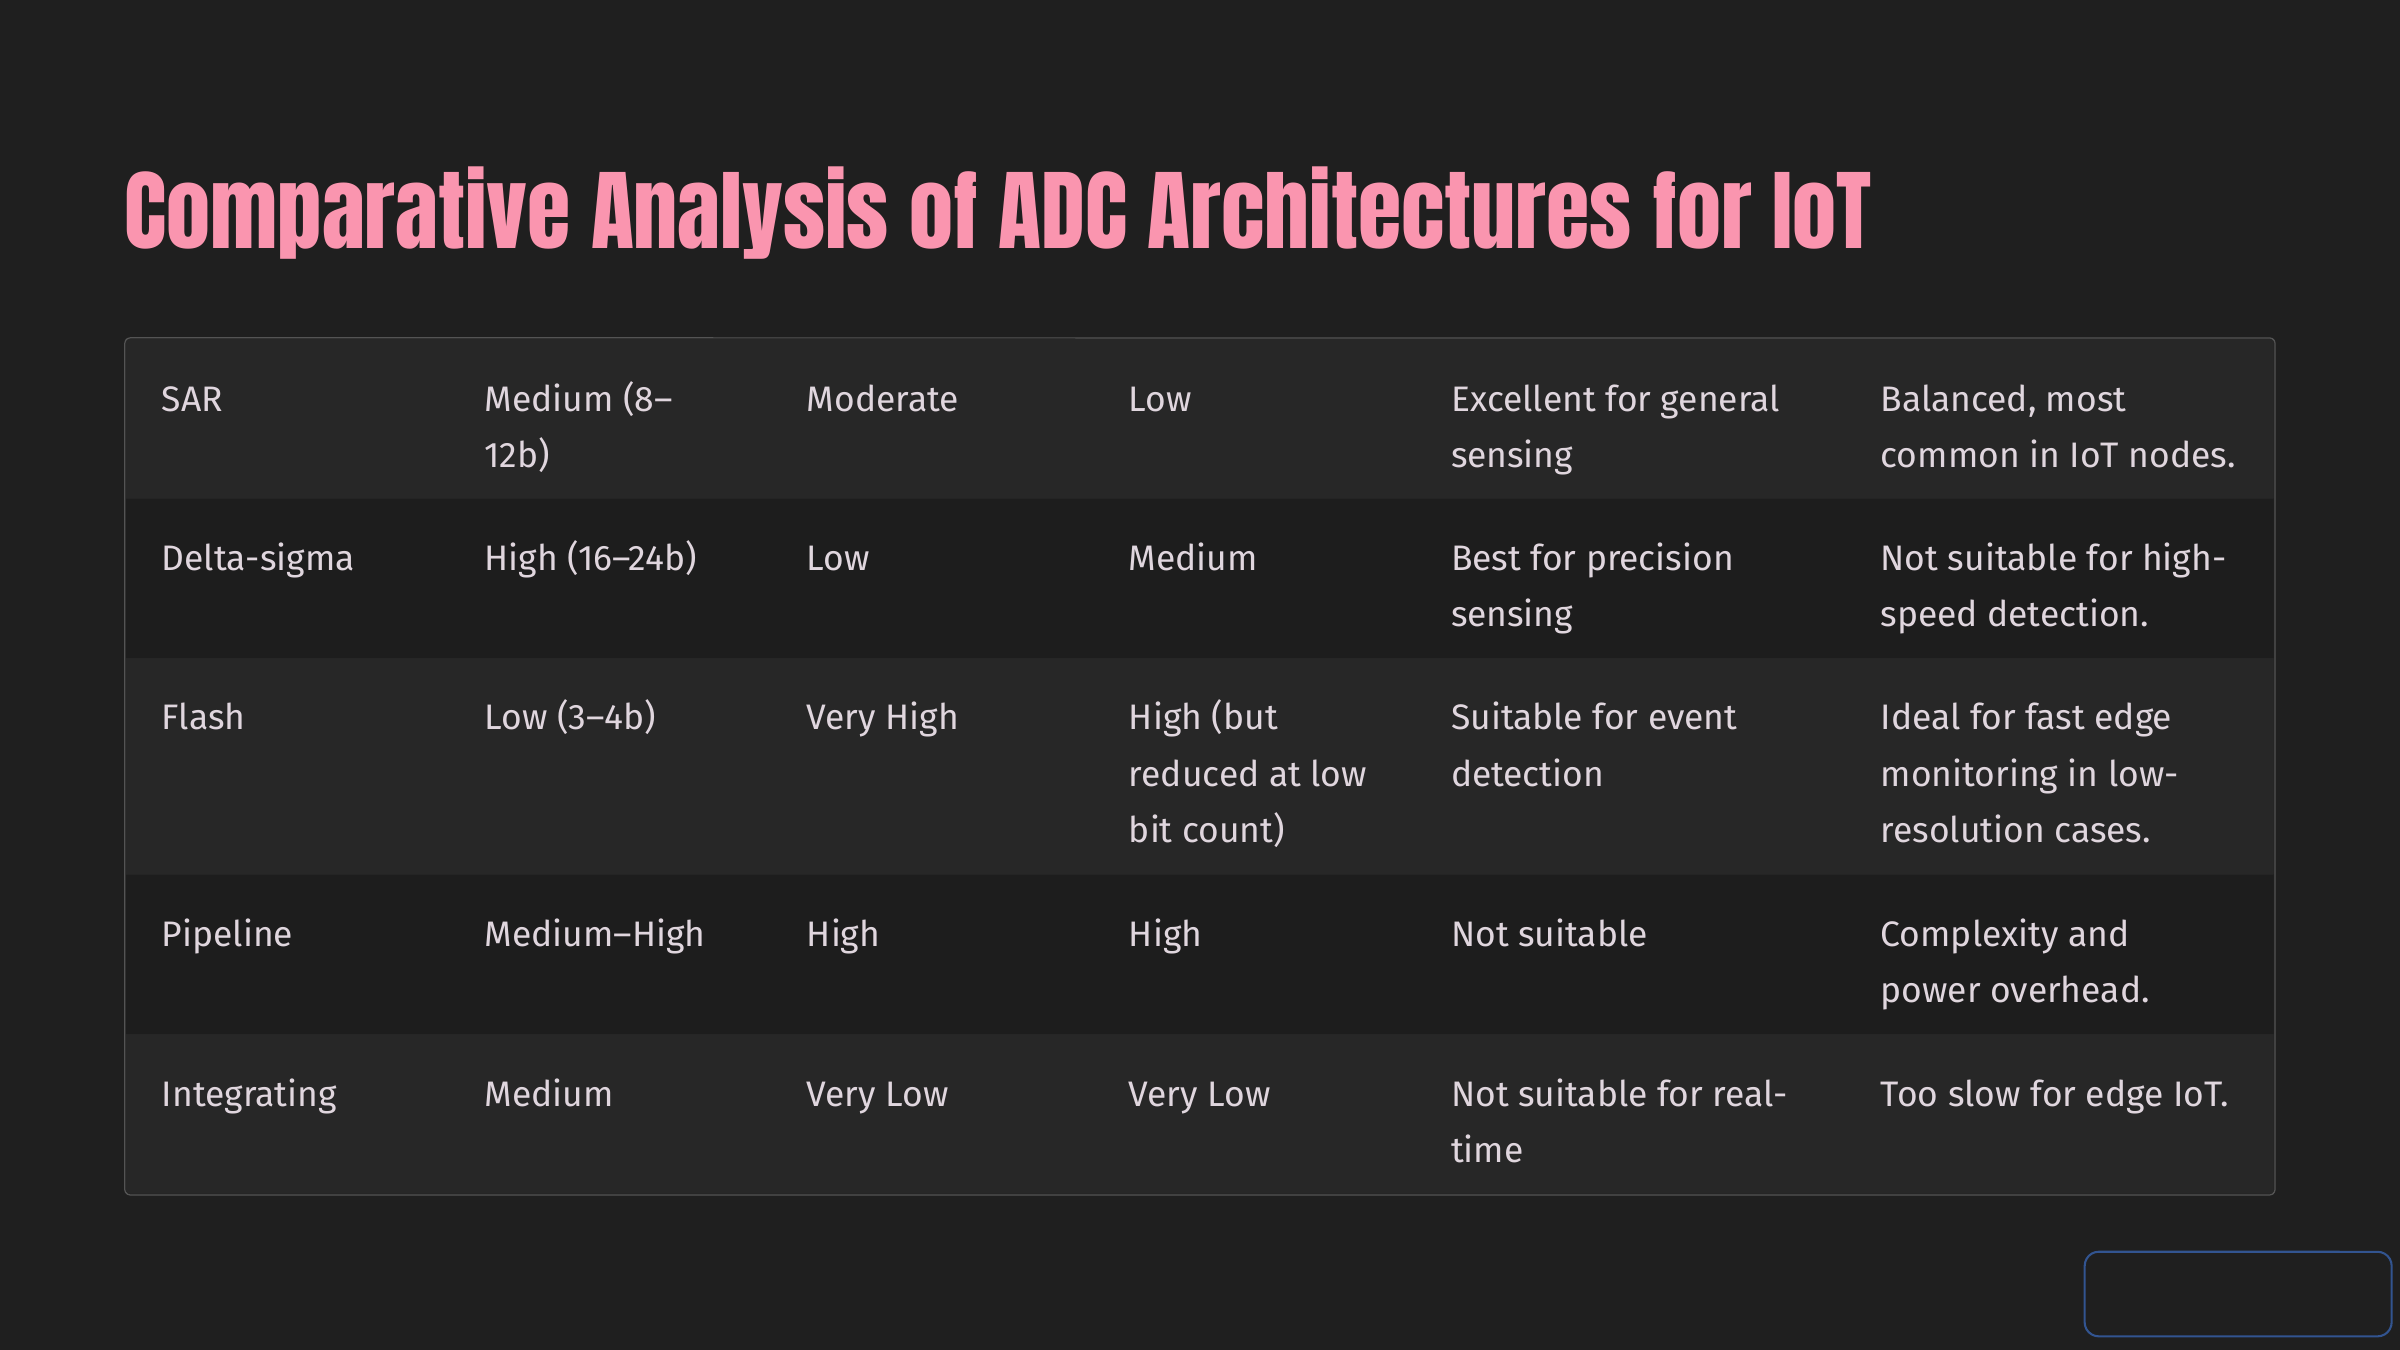

Comparative Analysis of ADC Architectures for IoT

SAR
Medium (8–12b)
Moderate
Low
Excellent for general sensing
Balanced, most common in IoT nodes.

Delta-sigma
High (16–24b)
Low
Medium
Best for precision sensing
Not suitable for high-speed detection.

Flash
Low (3–4b)
Very High
High (but reduced at low bit count)
Suitable for event detection
Ideal for fast edge monitoring in low-resolution cases.

Pipeline
Medium–High
High
High
Not suitable
Complexity and power overhead.

Integrating
Medium
Very Low
Very Low
Not suitable for real-time
Too slow for edge IoT.